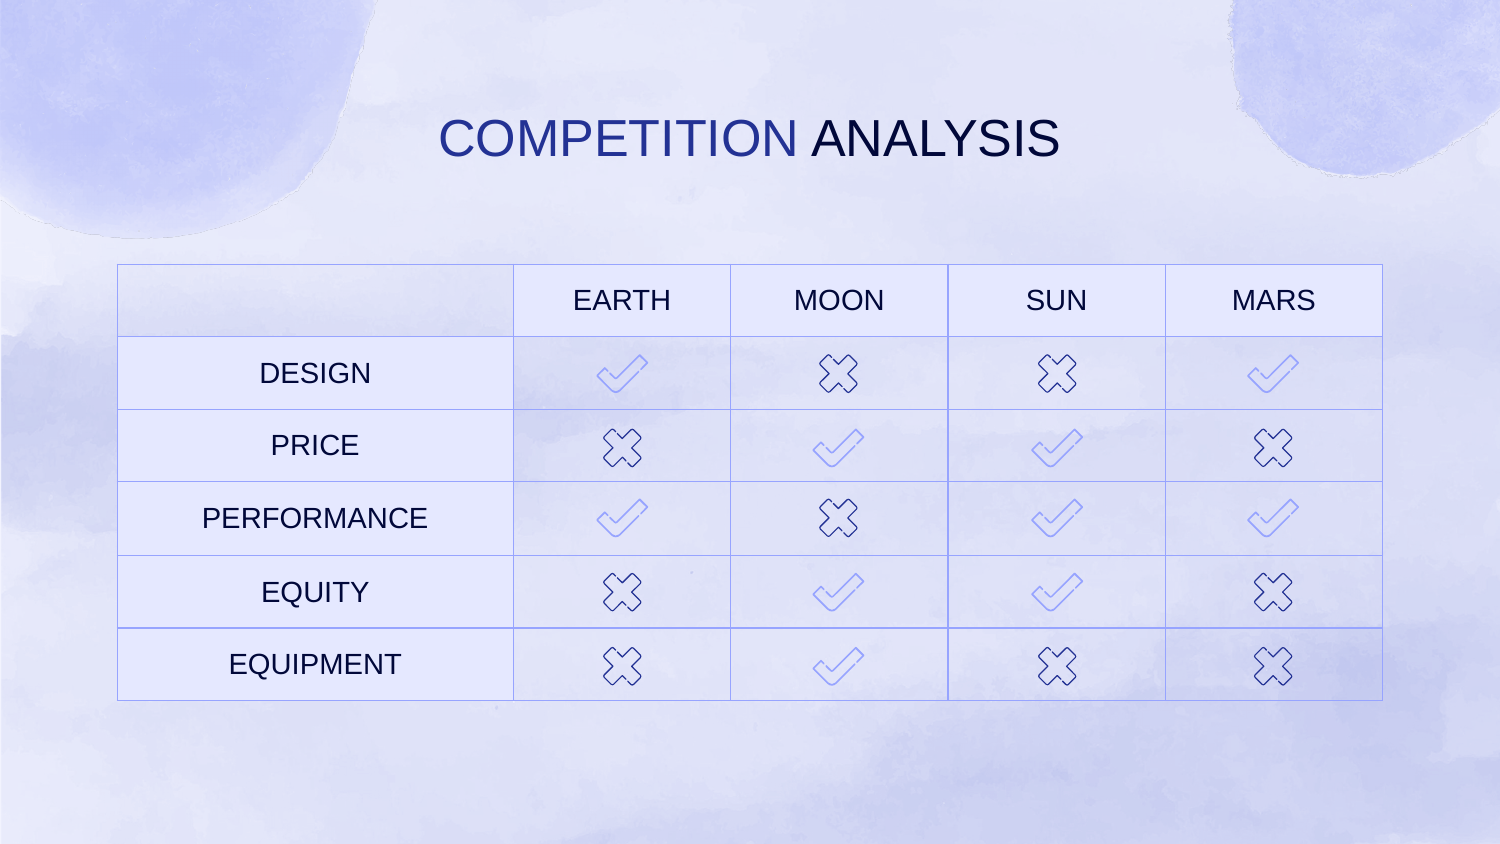

# COMPETITION ANALYSIS
|  | EARTH | MOON | SUN | MARS |
| --- | --- | --- | --- | --- |
| DESIGN |  |  |  |  |
| PRICE |  |  |  |  |
| PERFORMANCE |  |  |  |  |
| EQUITY |  |  |  |  |
| EQUIPMENT |  |  |  |  |